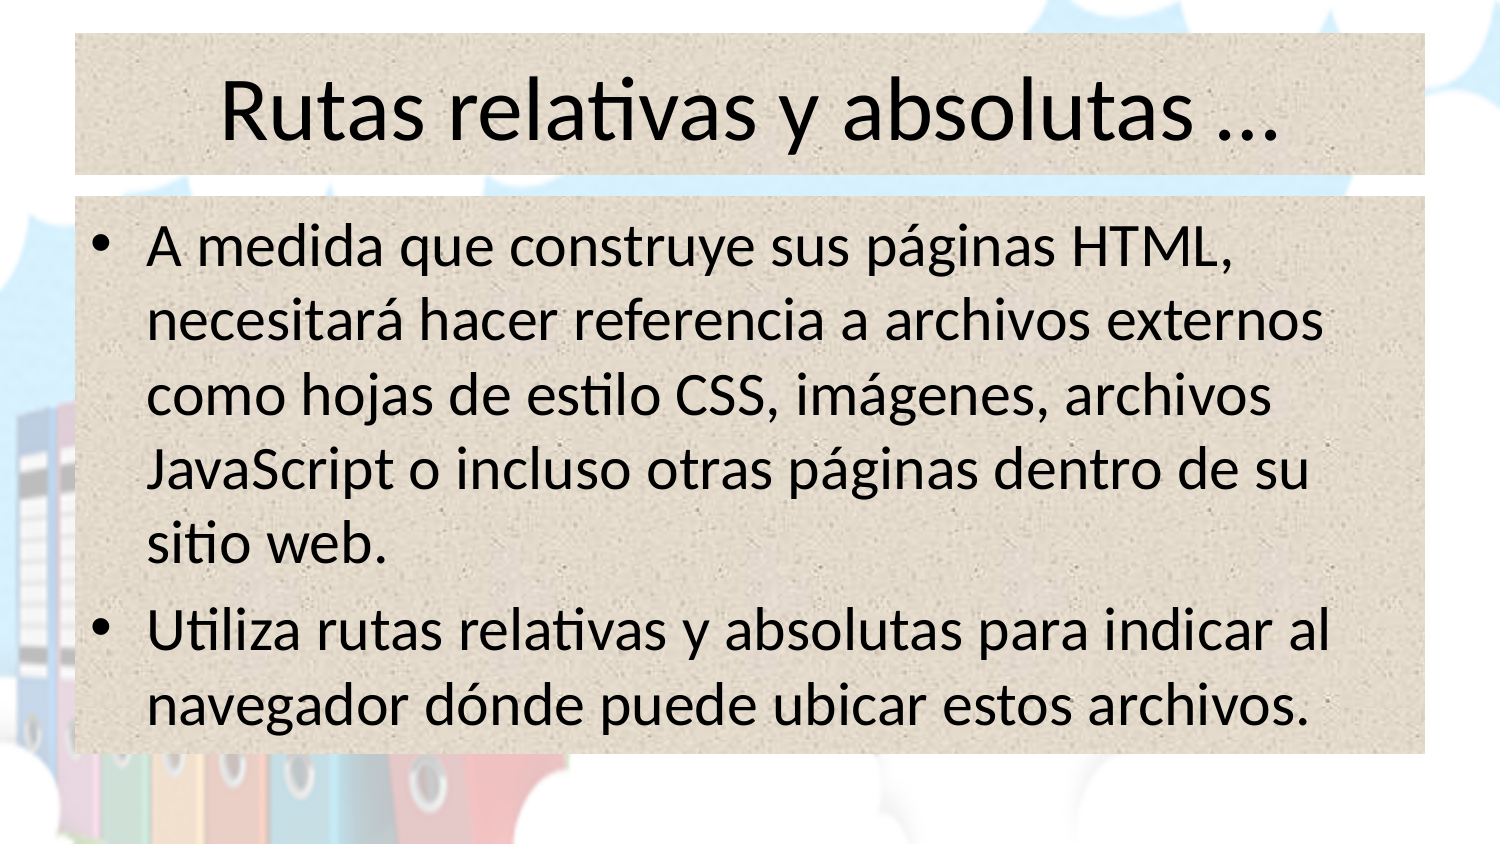

# Rutas relativas y absolutas …
A medida que construye sus páginas HTML, necesitará hacer referencia a archivos externos como hojas de estilo CSS, imágenes, archivos JavaScript o incluso otras páginas dentro de su sitio web.
Utiliza rutas relativas y absolutas para indicar al navegador dónde puede ubicar estos archivos.